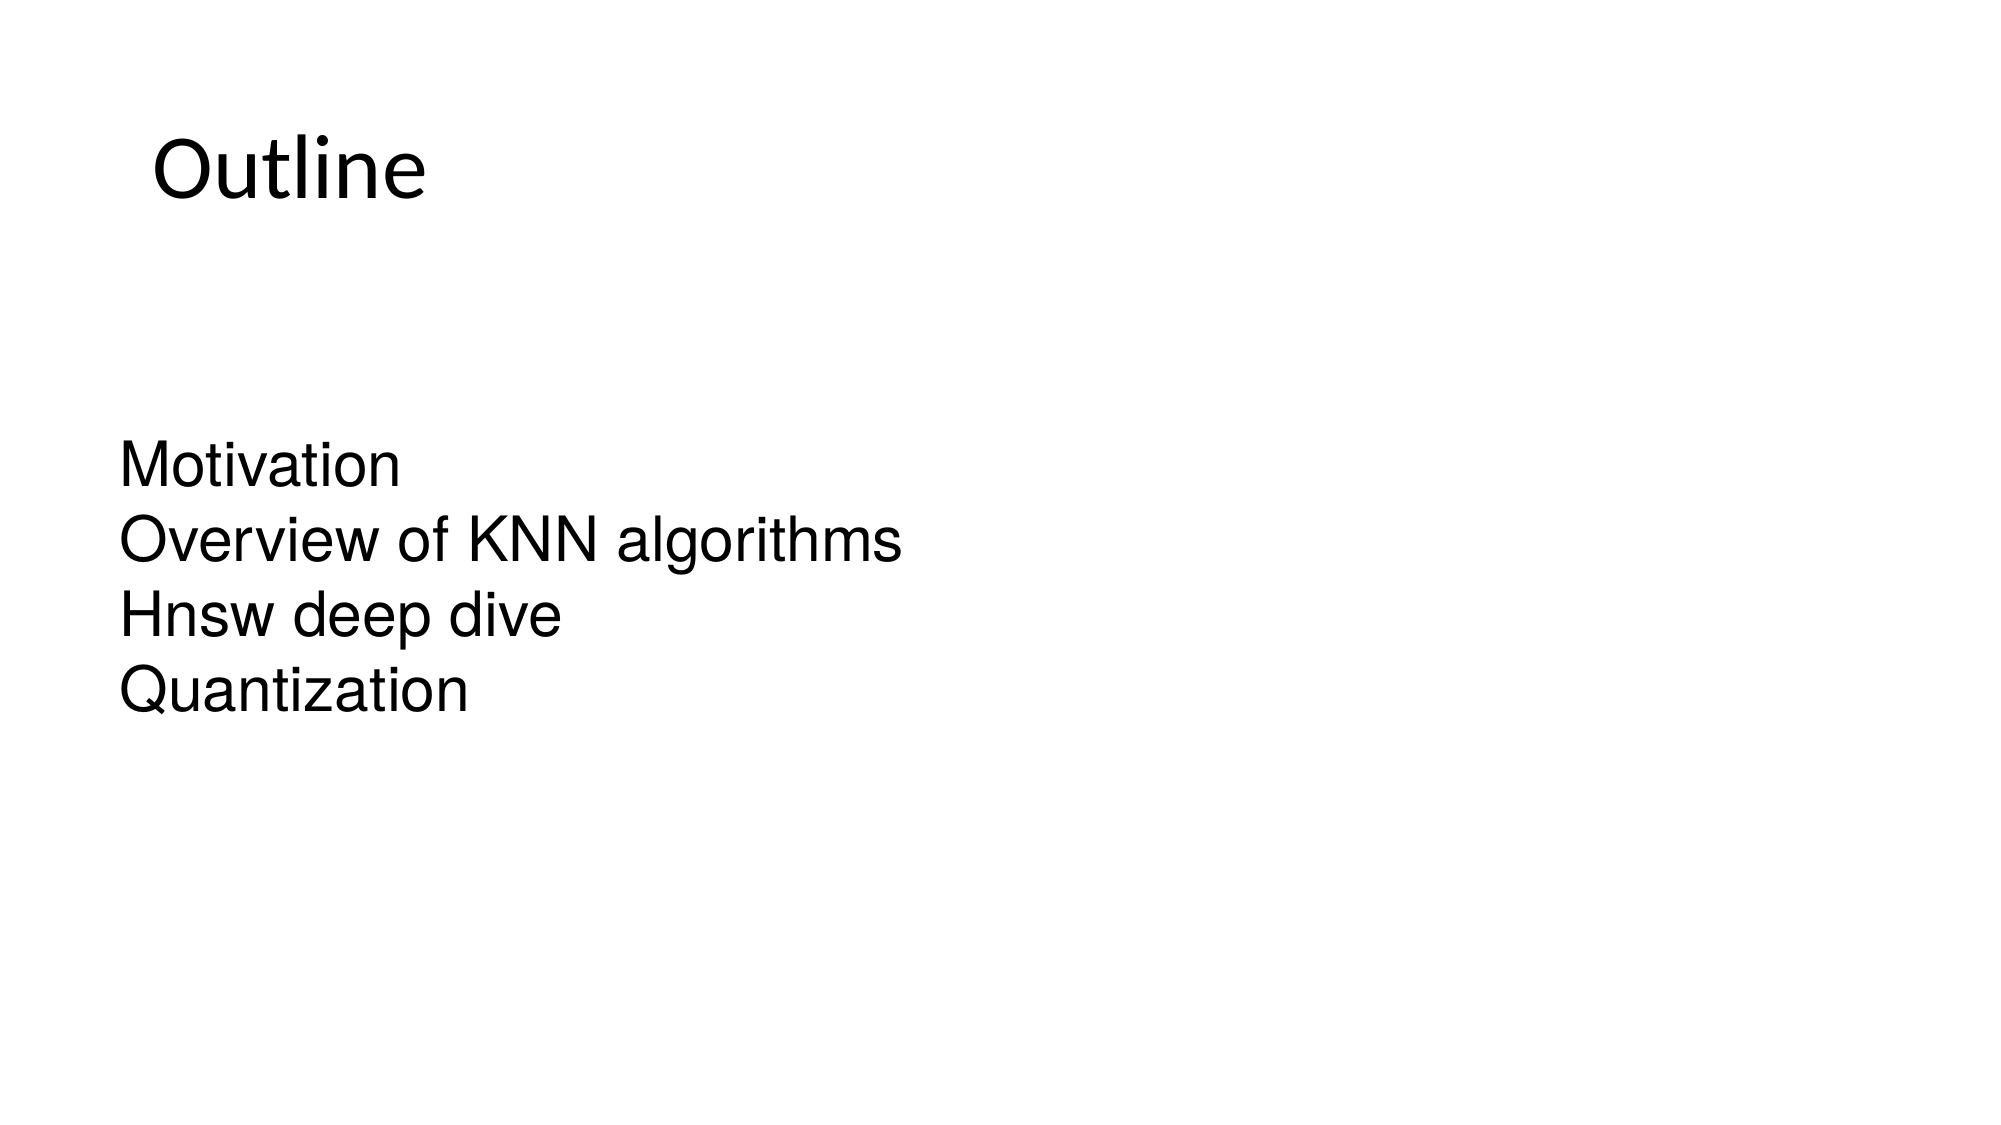

# Outline
Motivation
Overview of KNN algorithms
Hnsw deep dive
Quantization